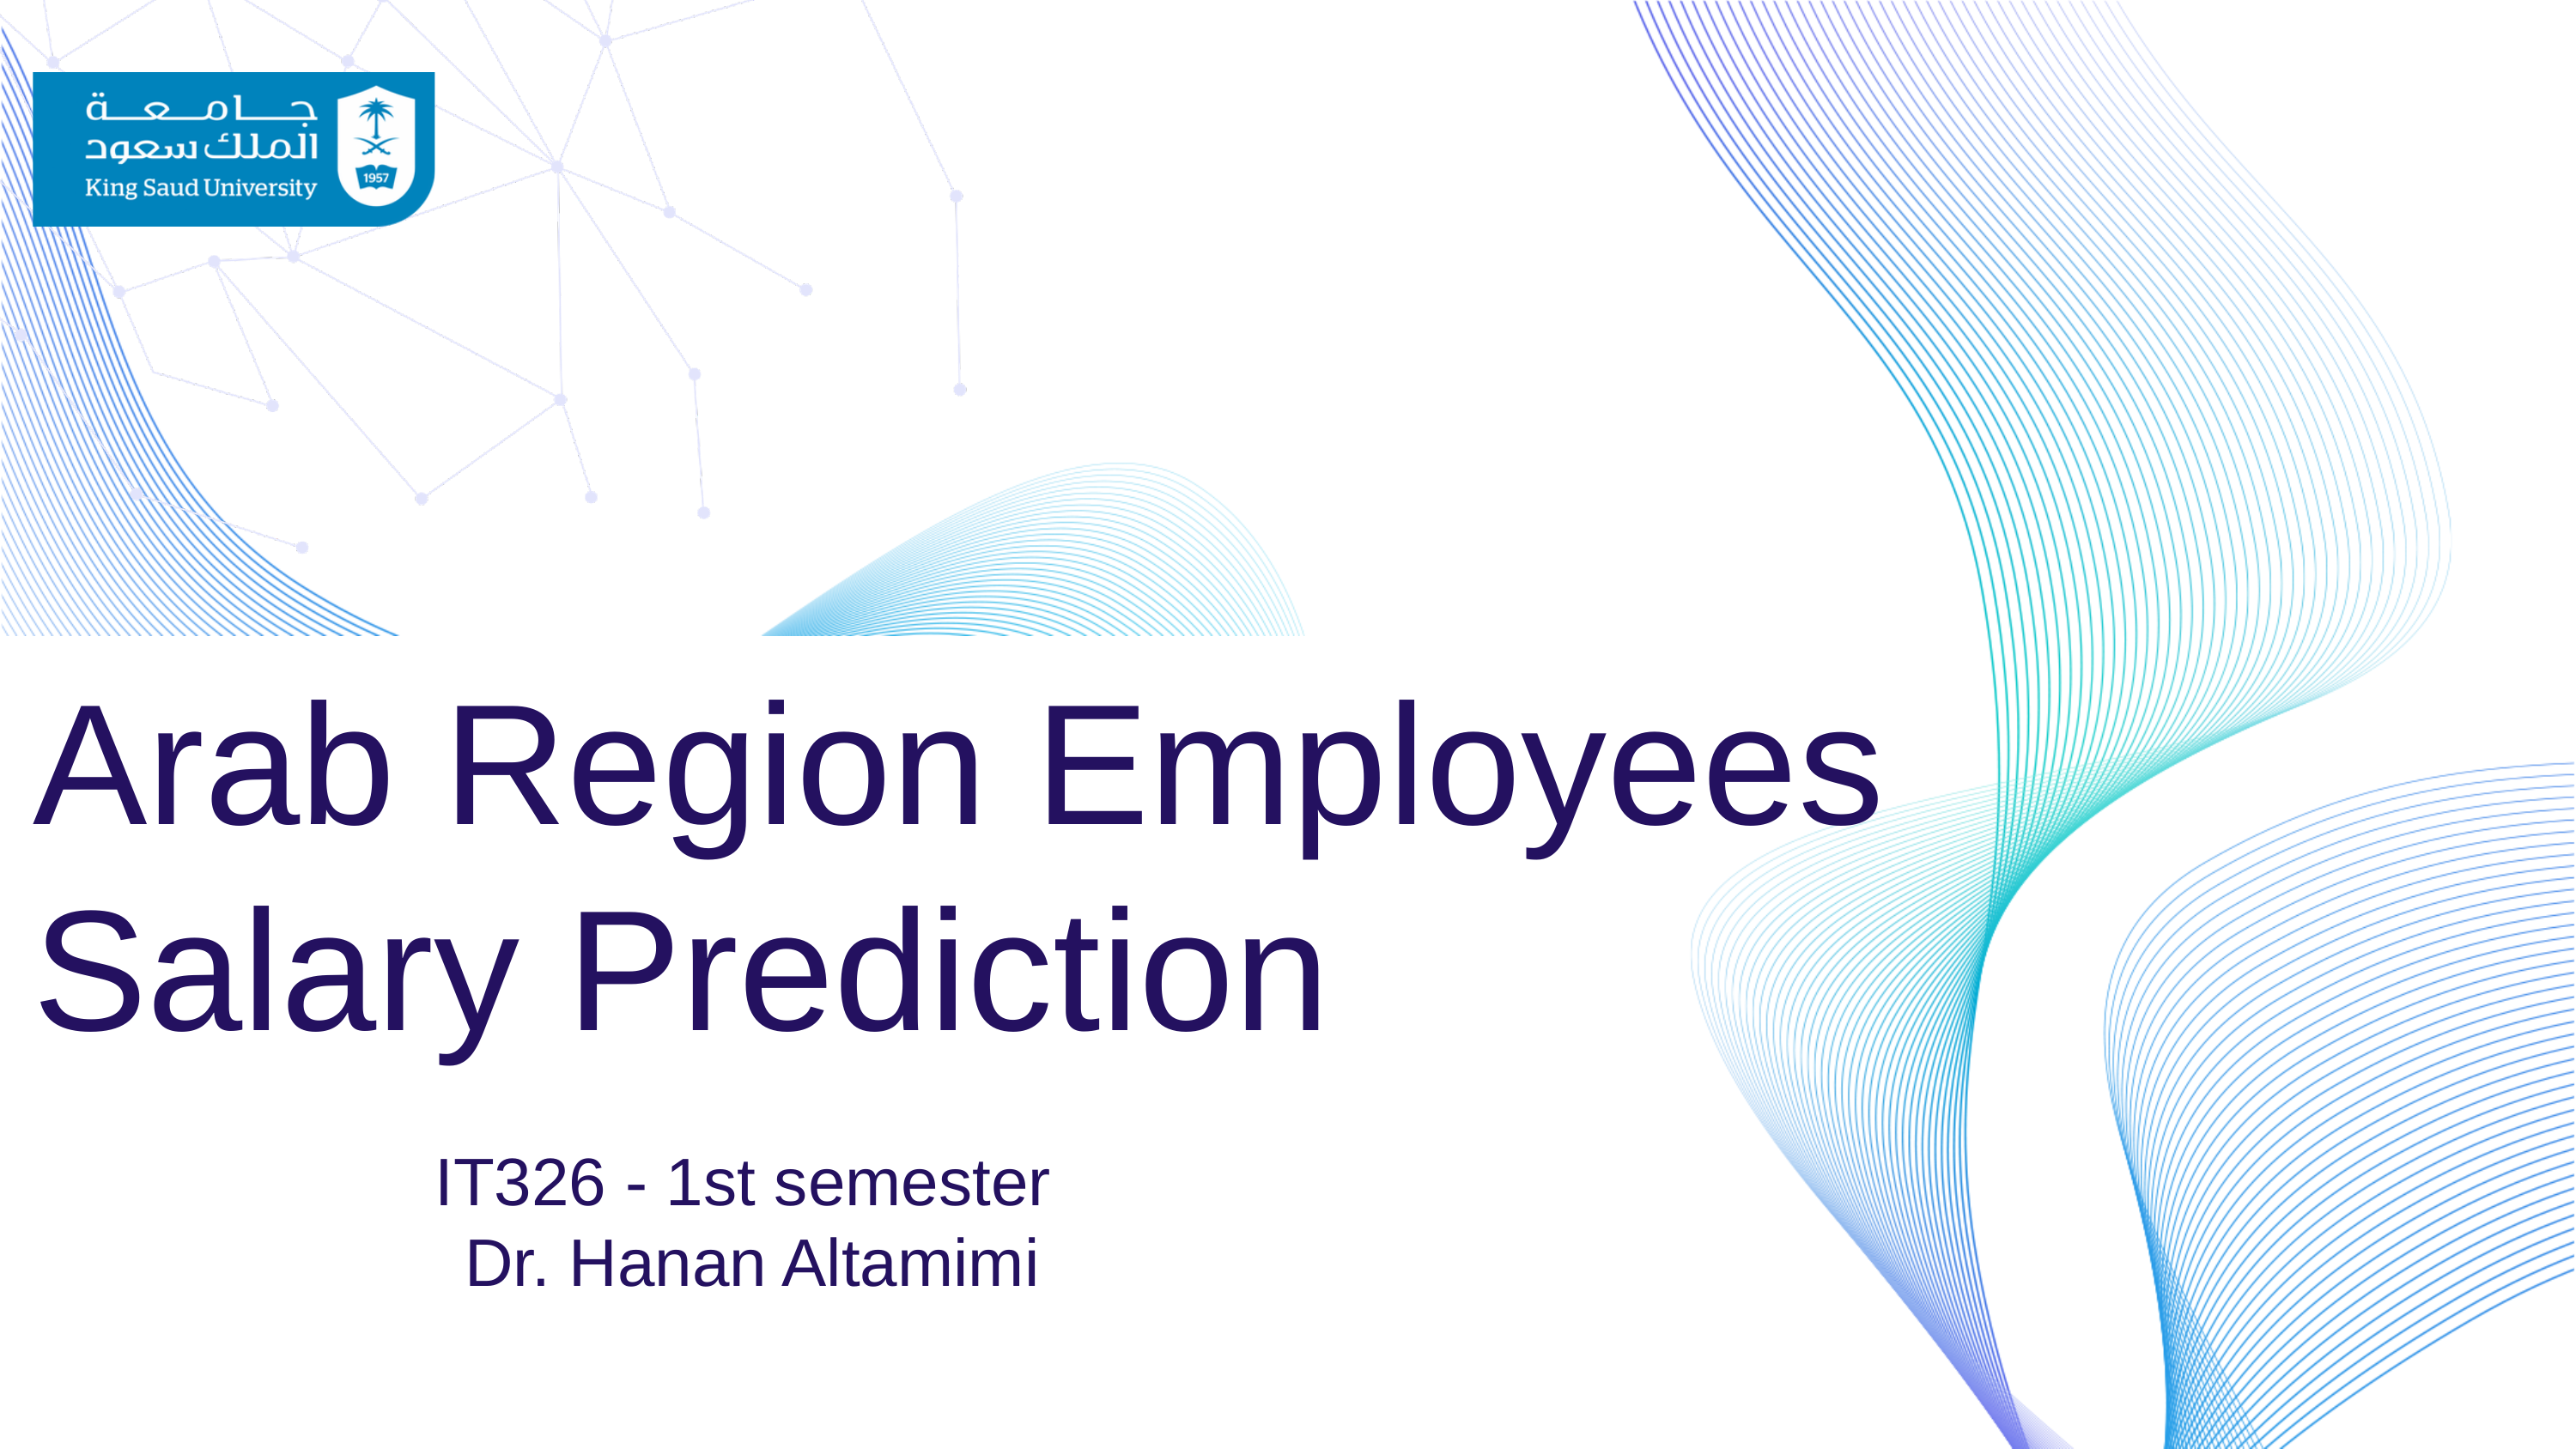

Arab Region Employees Salary Prediction
IT326 - 1st semester
Dr. Hanan Altamimi